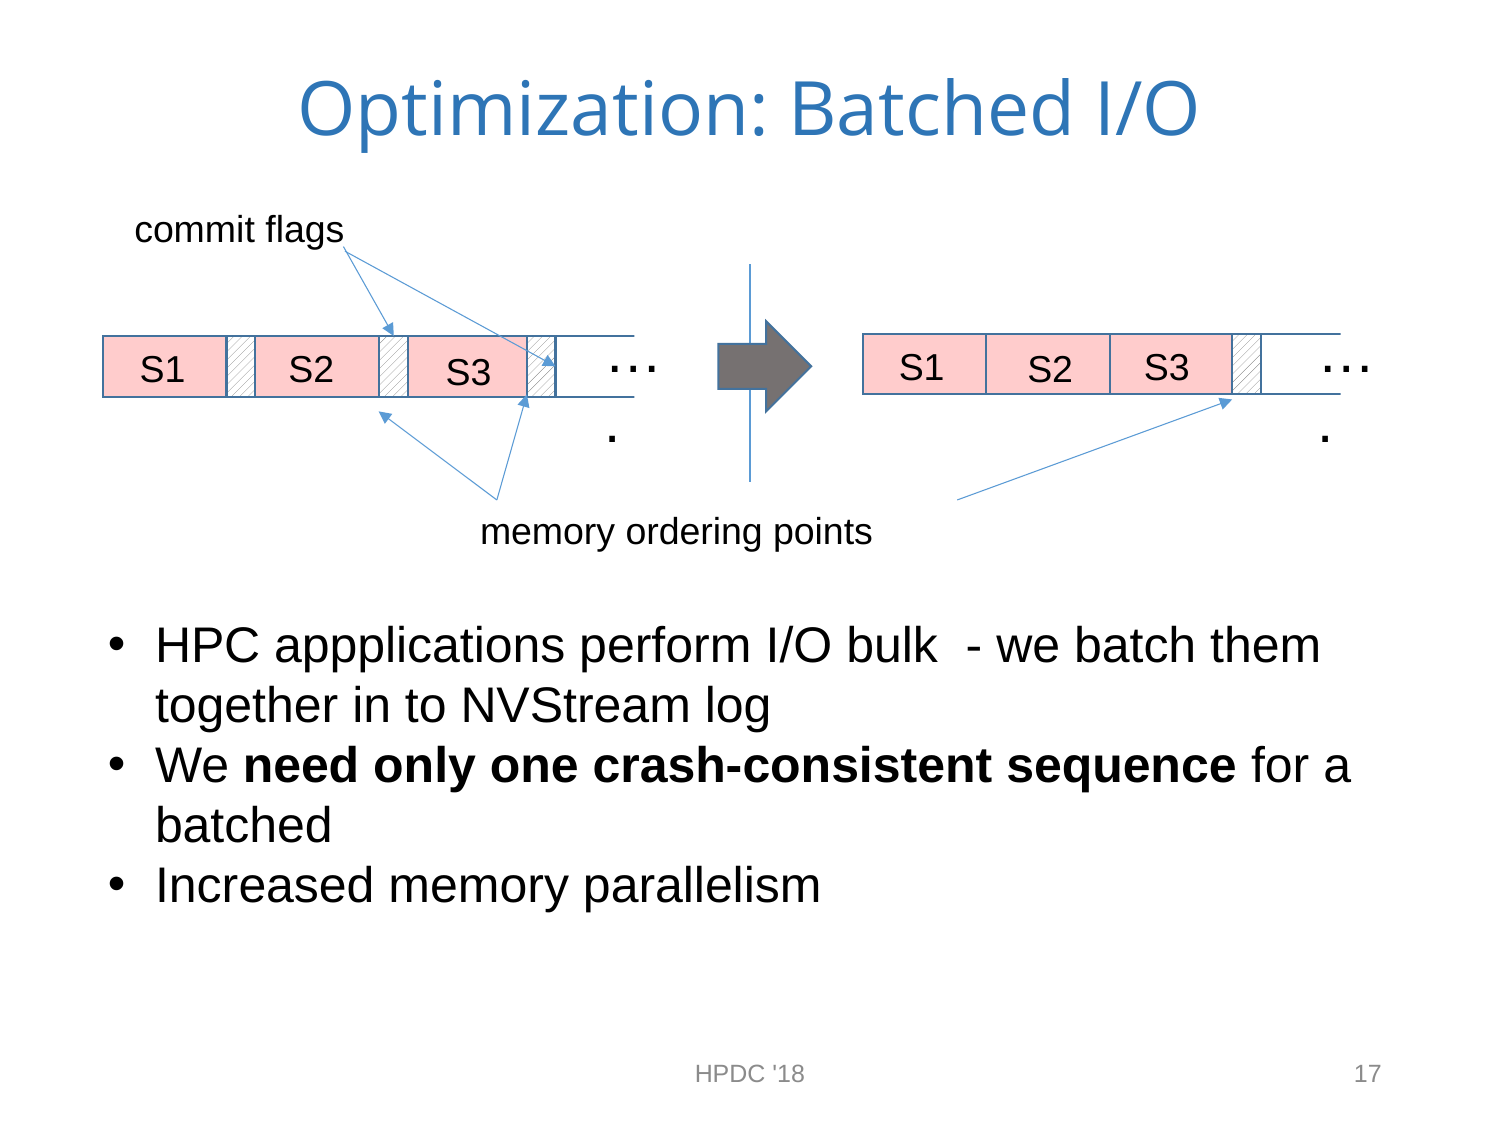

# Optimization: Batched I/O
commit flags
….

….

S1
S3
S1
S2
S2
S3
memory ordering points
HPC appplications perform I/O bulk  - we batch them together in to NVStream log
We need only one crash-consistent sequence for a batched
Increased memory parallelism
HPDC '18
17